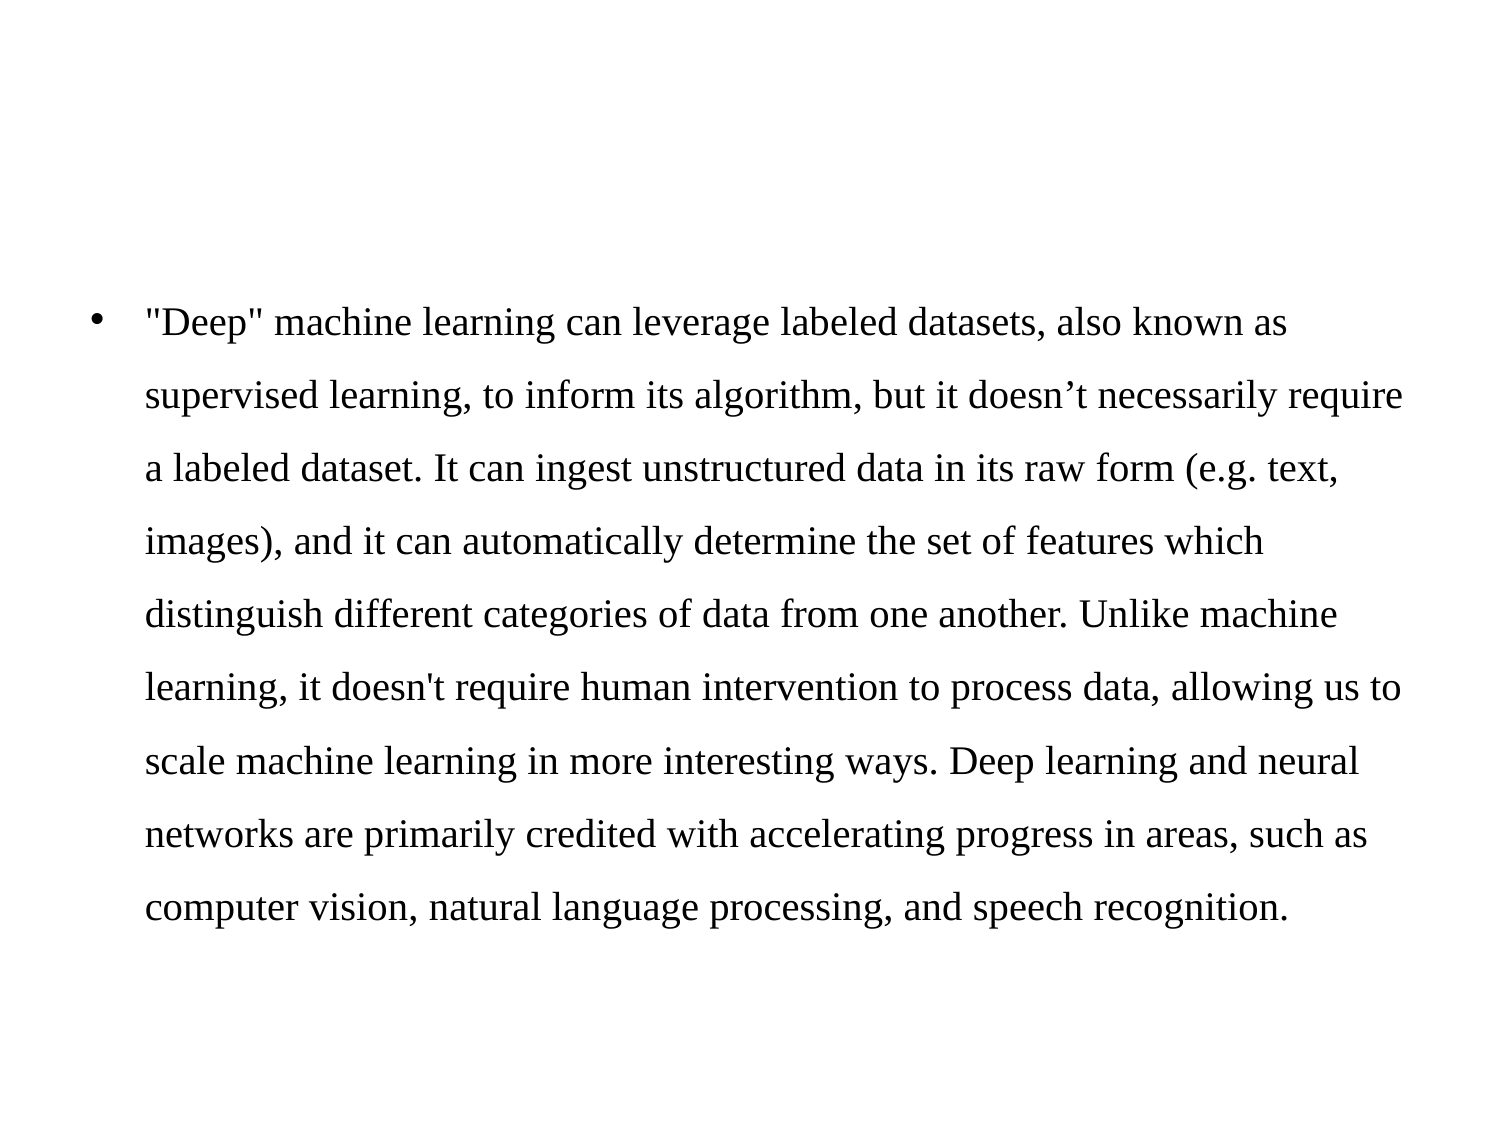

#
"Deep" machine learning can leverage labeled datasets, also known as supervised learning, to inform its algorithm, but it doesn’t necessarily require a labeled dataset. It can ingest unstructured data in its raw form (e.g. text, images), and it can automatically determine the set of features which distinguish different categories of data from one another. Unlike machine learning, it doesn't require human intervention to process data, allowing us to scale machine learning in more interesting ways. Deep learning and neural networks are primarily credited with accelerating progress in areas, such as computer vision, natural language processing, and speech recognition.